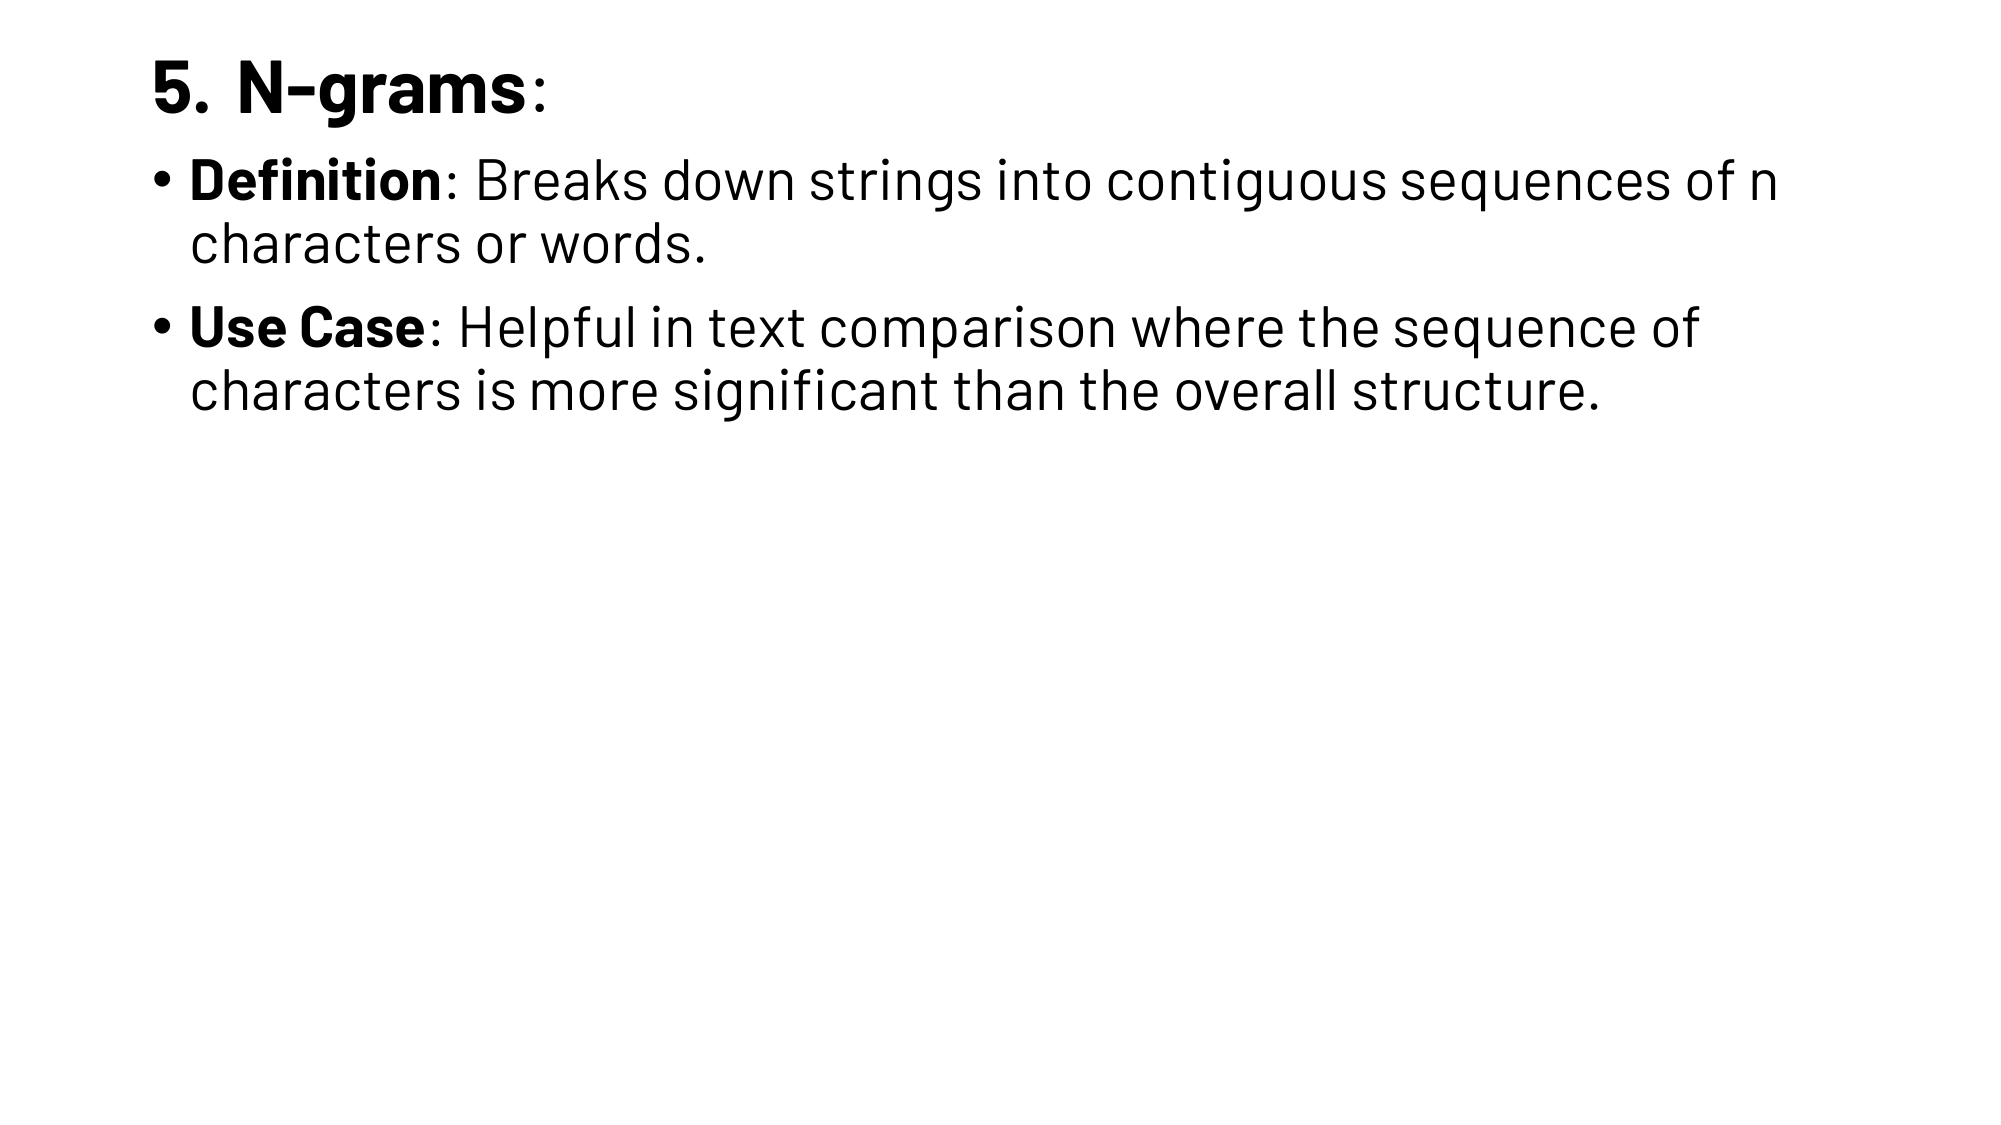

N-grams:
Definition: Breaks down strings into contiguous sequences of n characters or words.
Use Case: Helpful in text comparison where the sequence of characters is more significant than the overall structure.